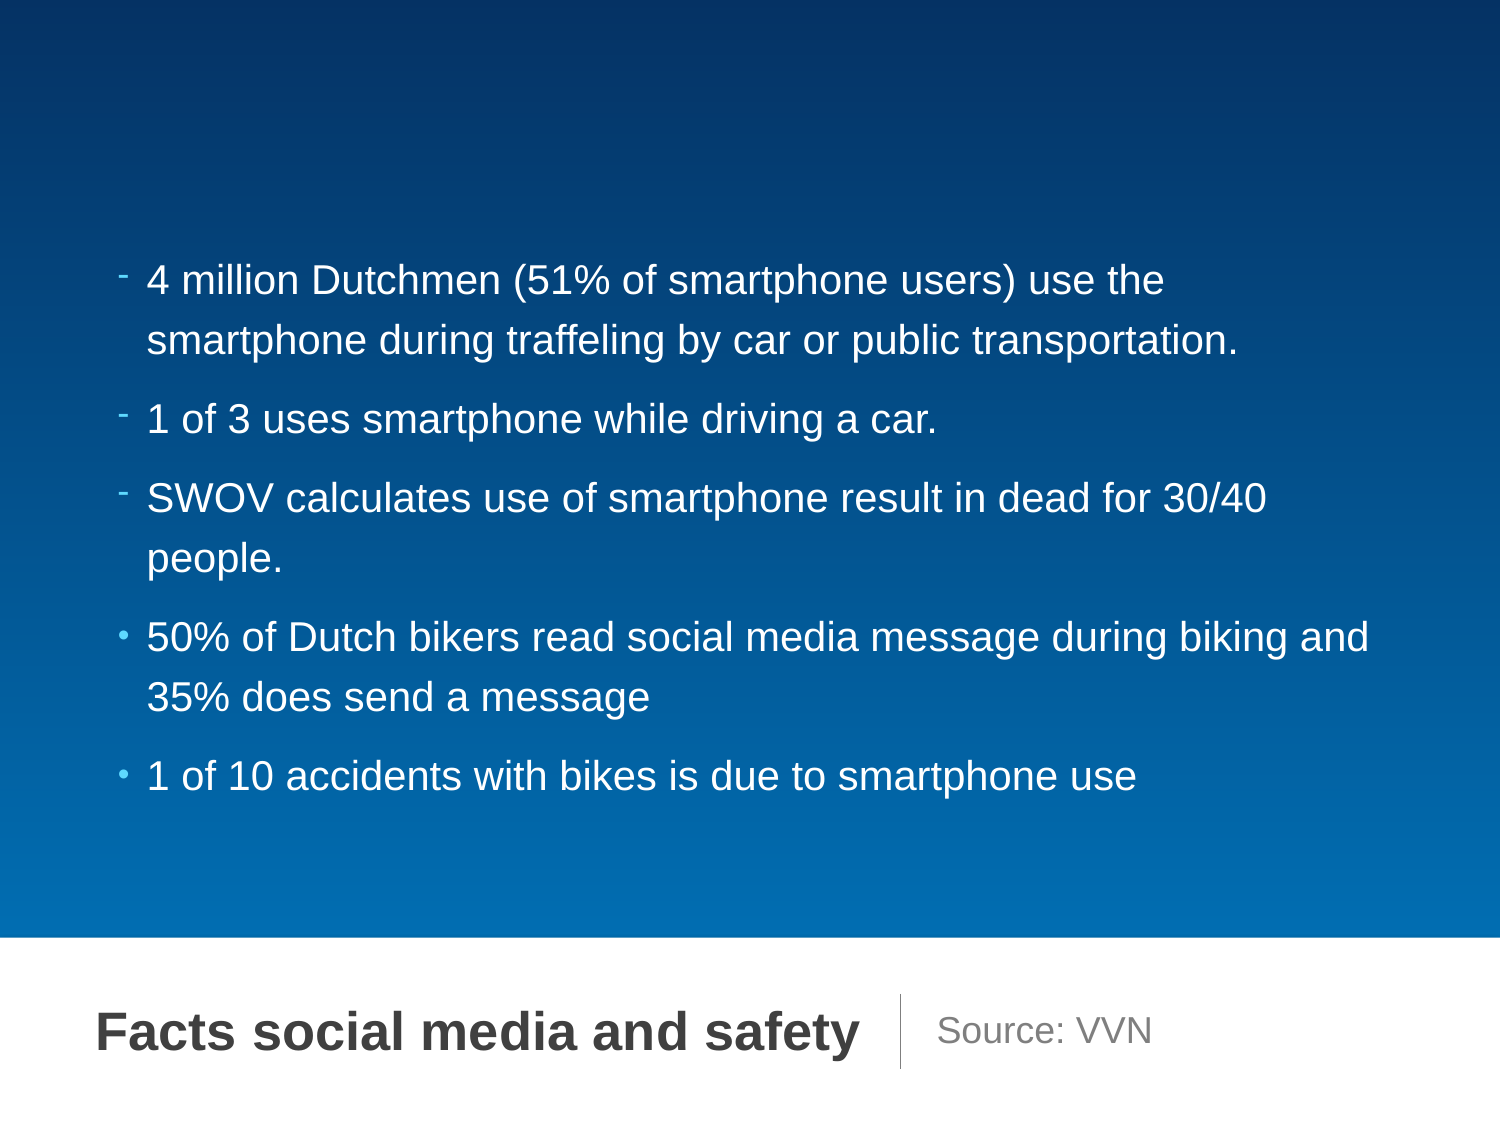

4 million Dutchmen (51% of smartphone users) use the smartphone during traffeling by car or public transportation.
1 of 3 uses smartphone while driving a car.
SWOV calculates use of smartphone result in dead for 30/40 people.
50% of Dutch bikers read social media message during biking and 35% does send a message
1 of 10 accidents with bikes is due to smartphone use

Source: VVN
# Facts social media and safety